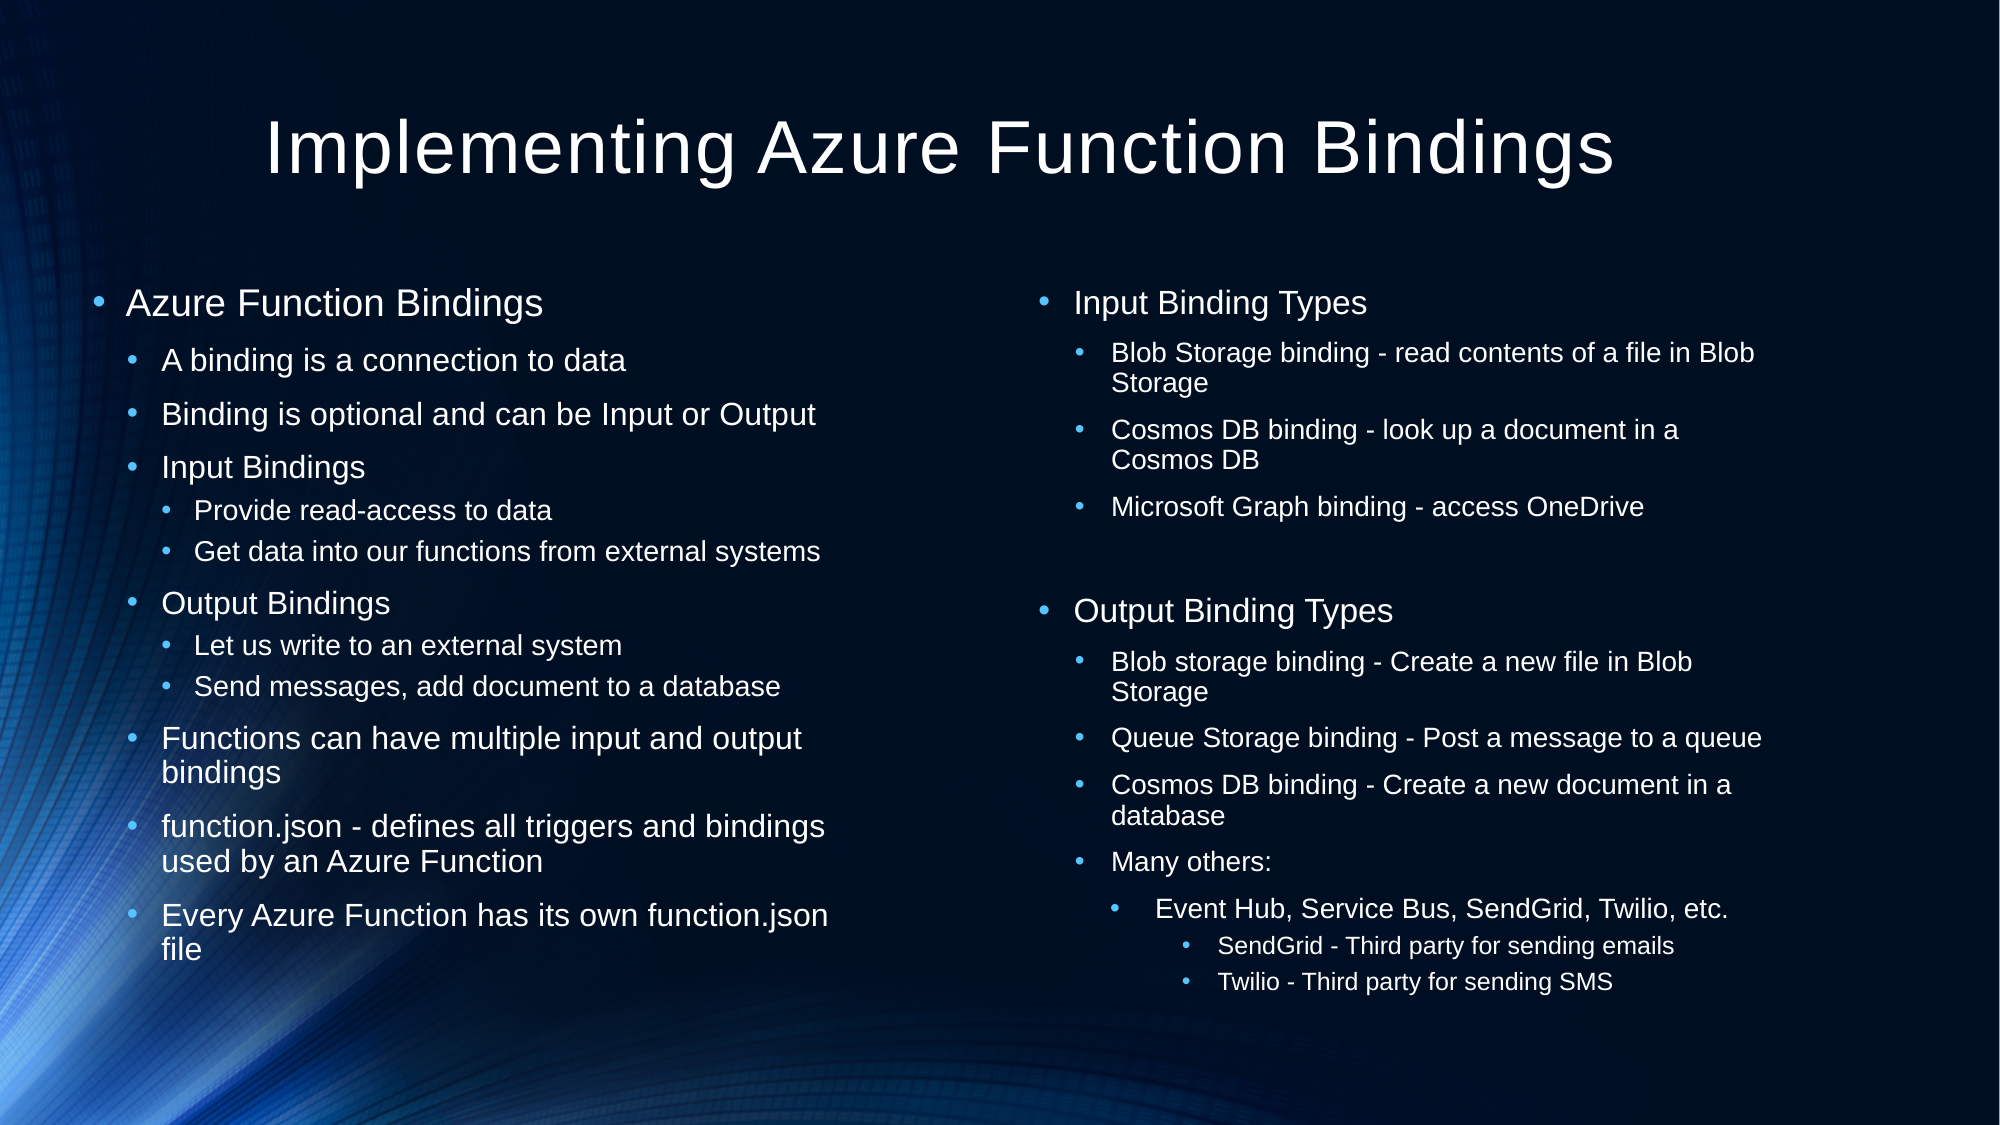

# Implementing Azure Function Bindings
Azure Function Bindings
A binding is a connection to data
Binding is optional and can be Input or Output
Input Bindings
Provide read-access to data
Get data into our functions from external systems
Output Bindings
Let us write to an external system
Send messages, add document to a database
Functions can have multiple input and output bindings
function.json - defines all triggers and bindings used by an Azure Function
Every Azure Function has its own function.json file

Input Binding Types
Blob Storage binding - read contents of a file in Blob Storage
Cosmos DB binding - look up a document in a Cosmos DB
Microsoft Graph binding - access OneDrive

Output Binding Types
Blob storage binding - Create a new file in Blob Storage
Queue Storage binding - Post a message to a queue
Cosmos DB binding - Create a new document in a database
Many others:
Event Hub, Service Bus, SendGrid, Twilio, etc.
SendGrid - Third party for sending emails
Twilio - Third party for sending SMS